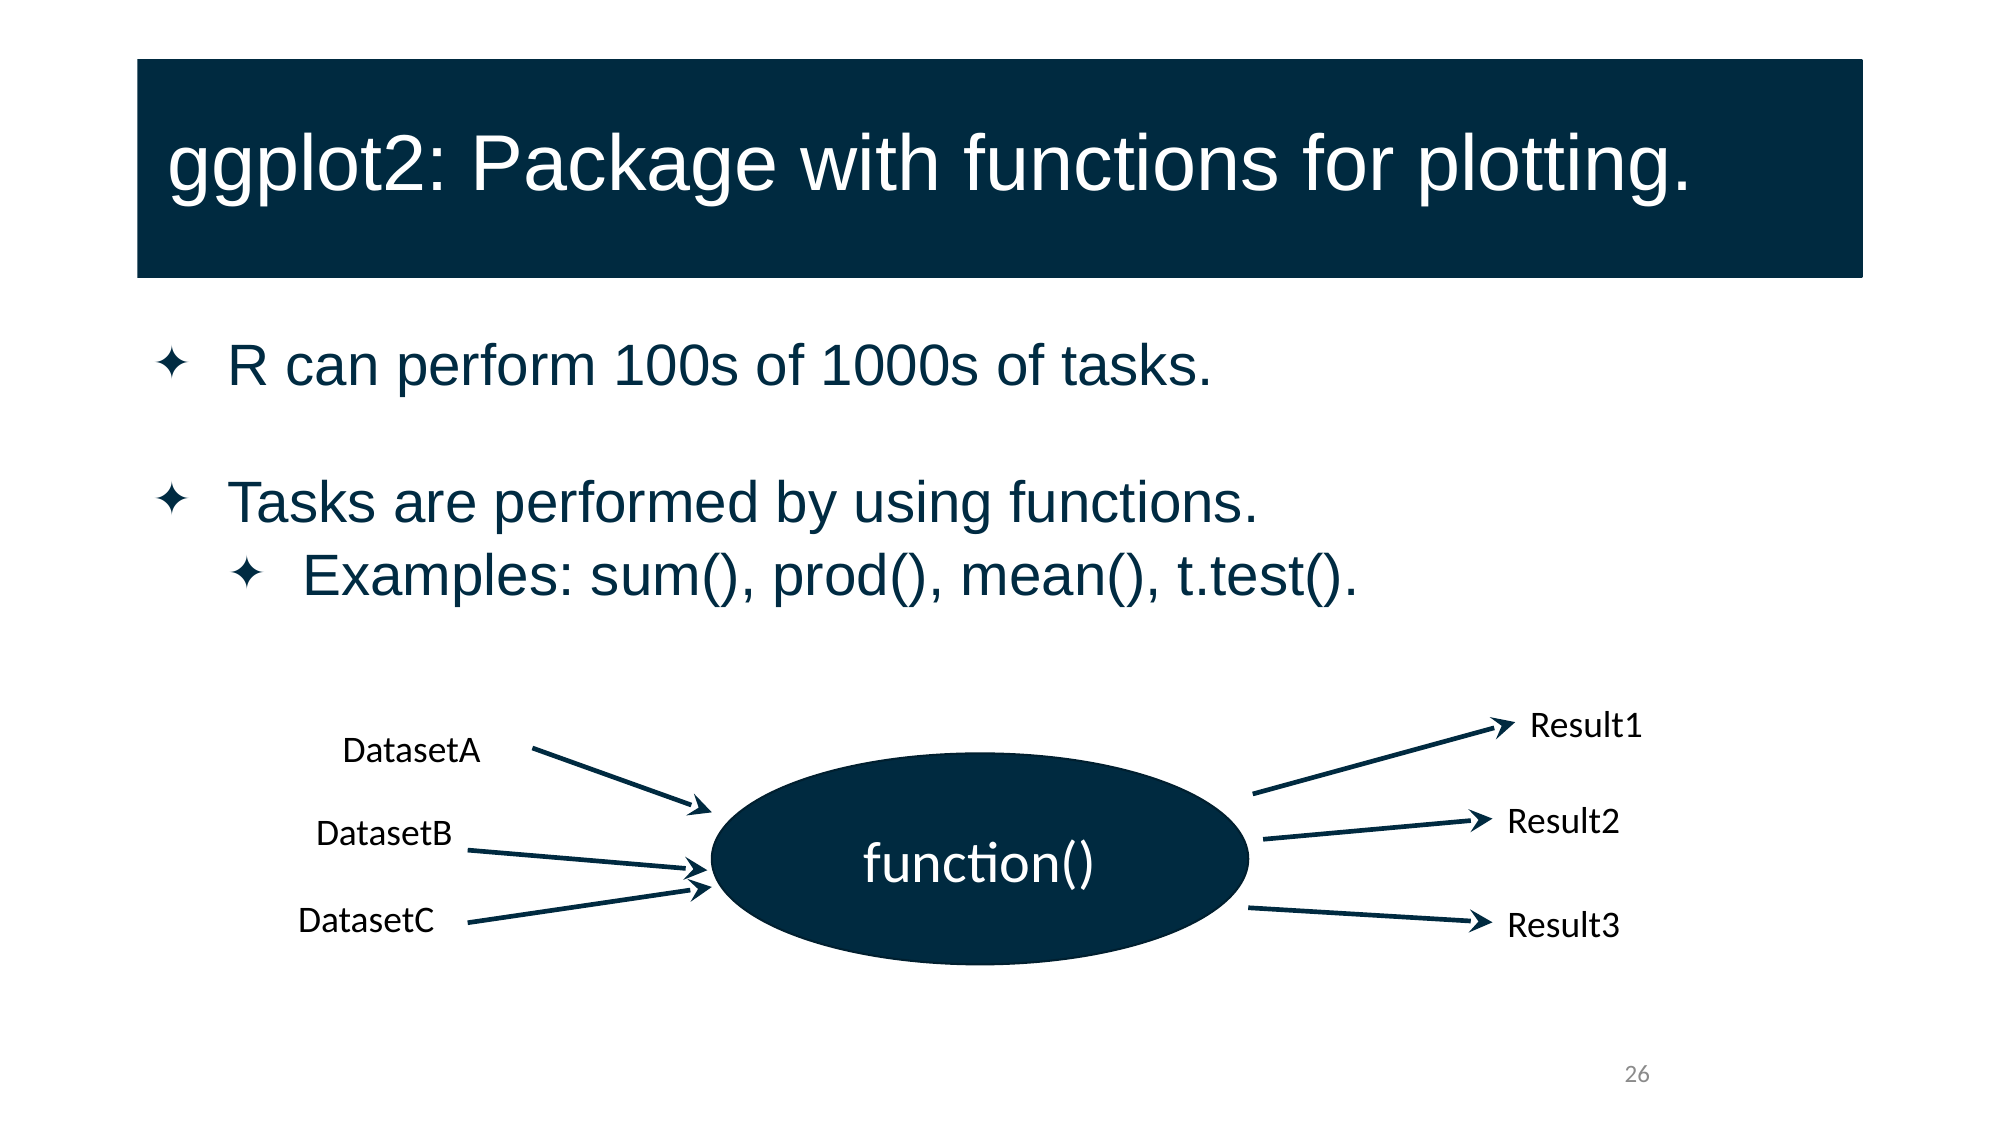

# ggplot2: Package with functions for plotting.
R can perform 100s of 1000s of tasks.

Tasks are performed by using functions.
Examples: sum(), prod(), mean(), t.test().
Result1
DatasetA
function()
Result2
DatasetB
DatasetC
Result3
26